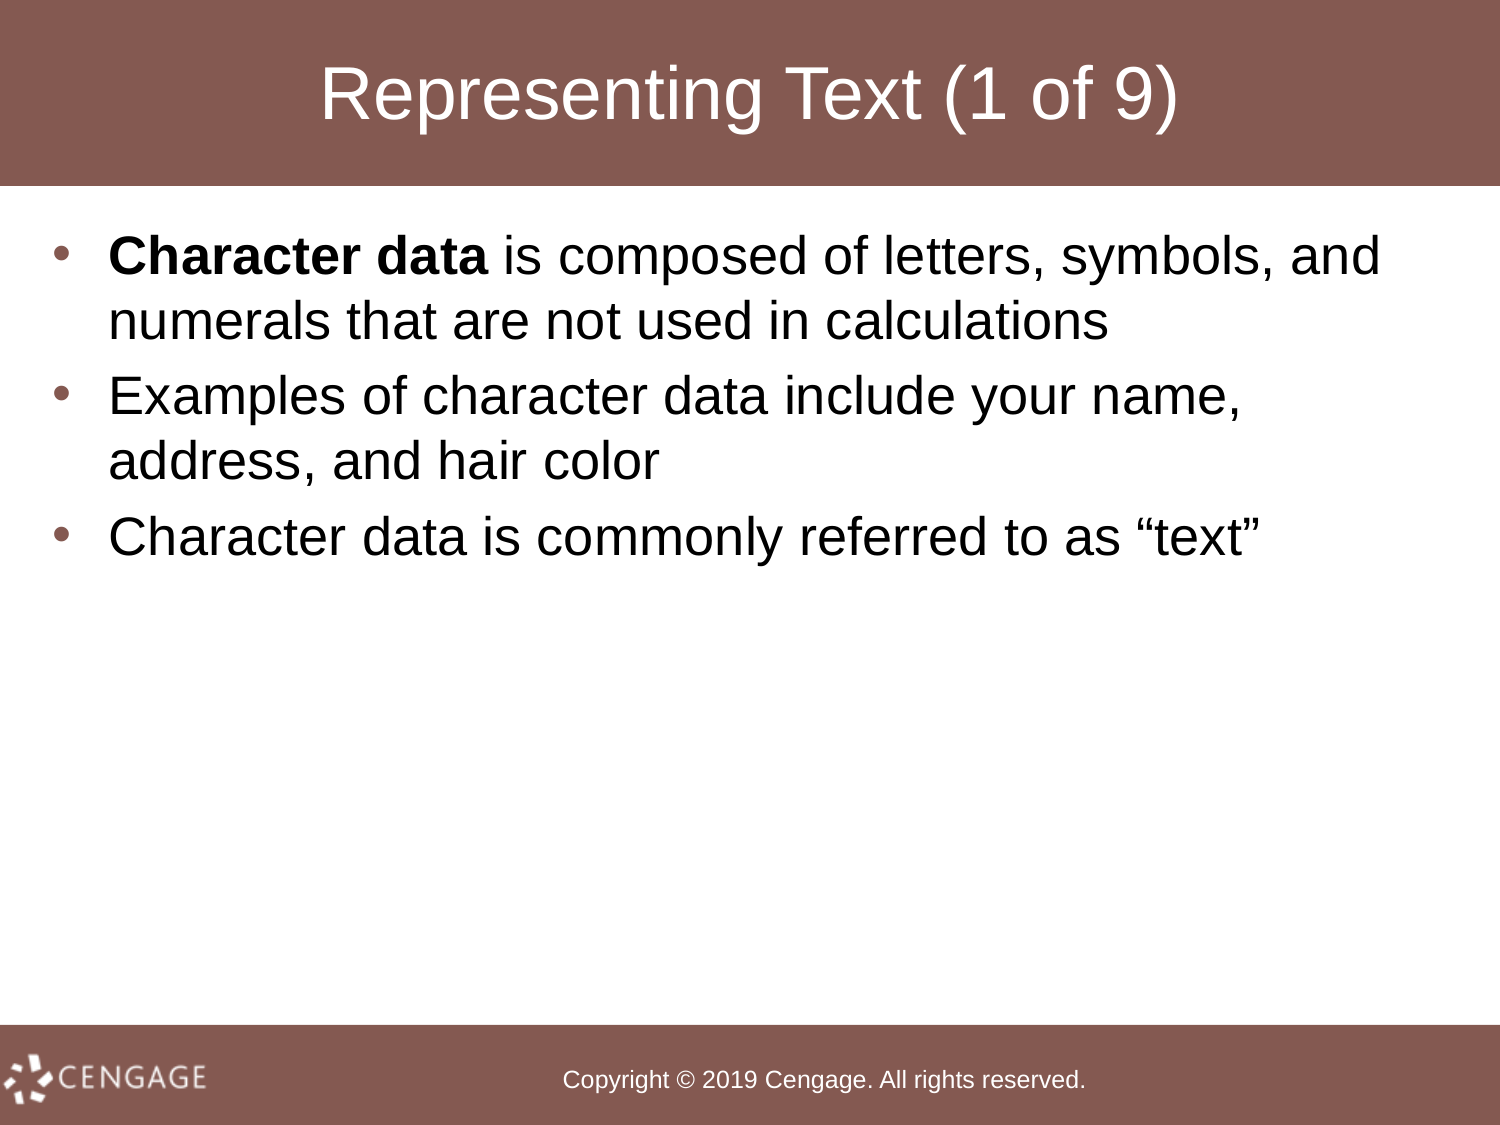

# Representing Text (1 of 9)
Character data is composed of letters, symbols, and numerals that are not used in calculations
Examples of character data include your name, address, and hair color
Character data is commonly referred to as “text”